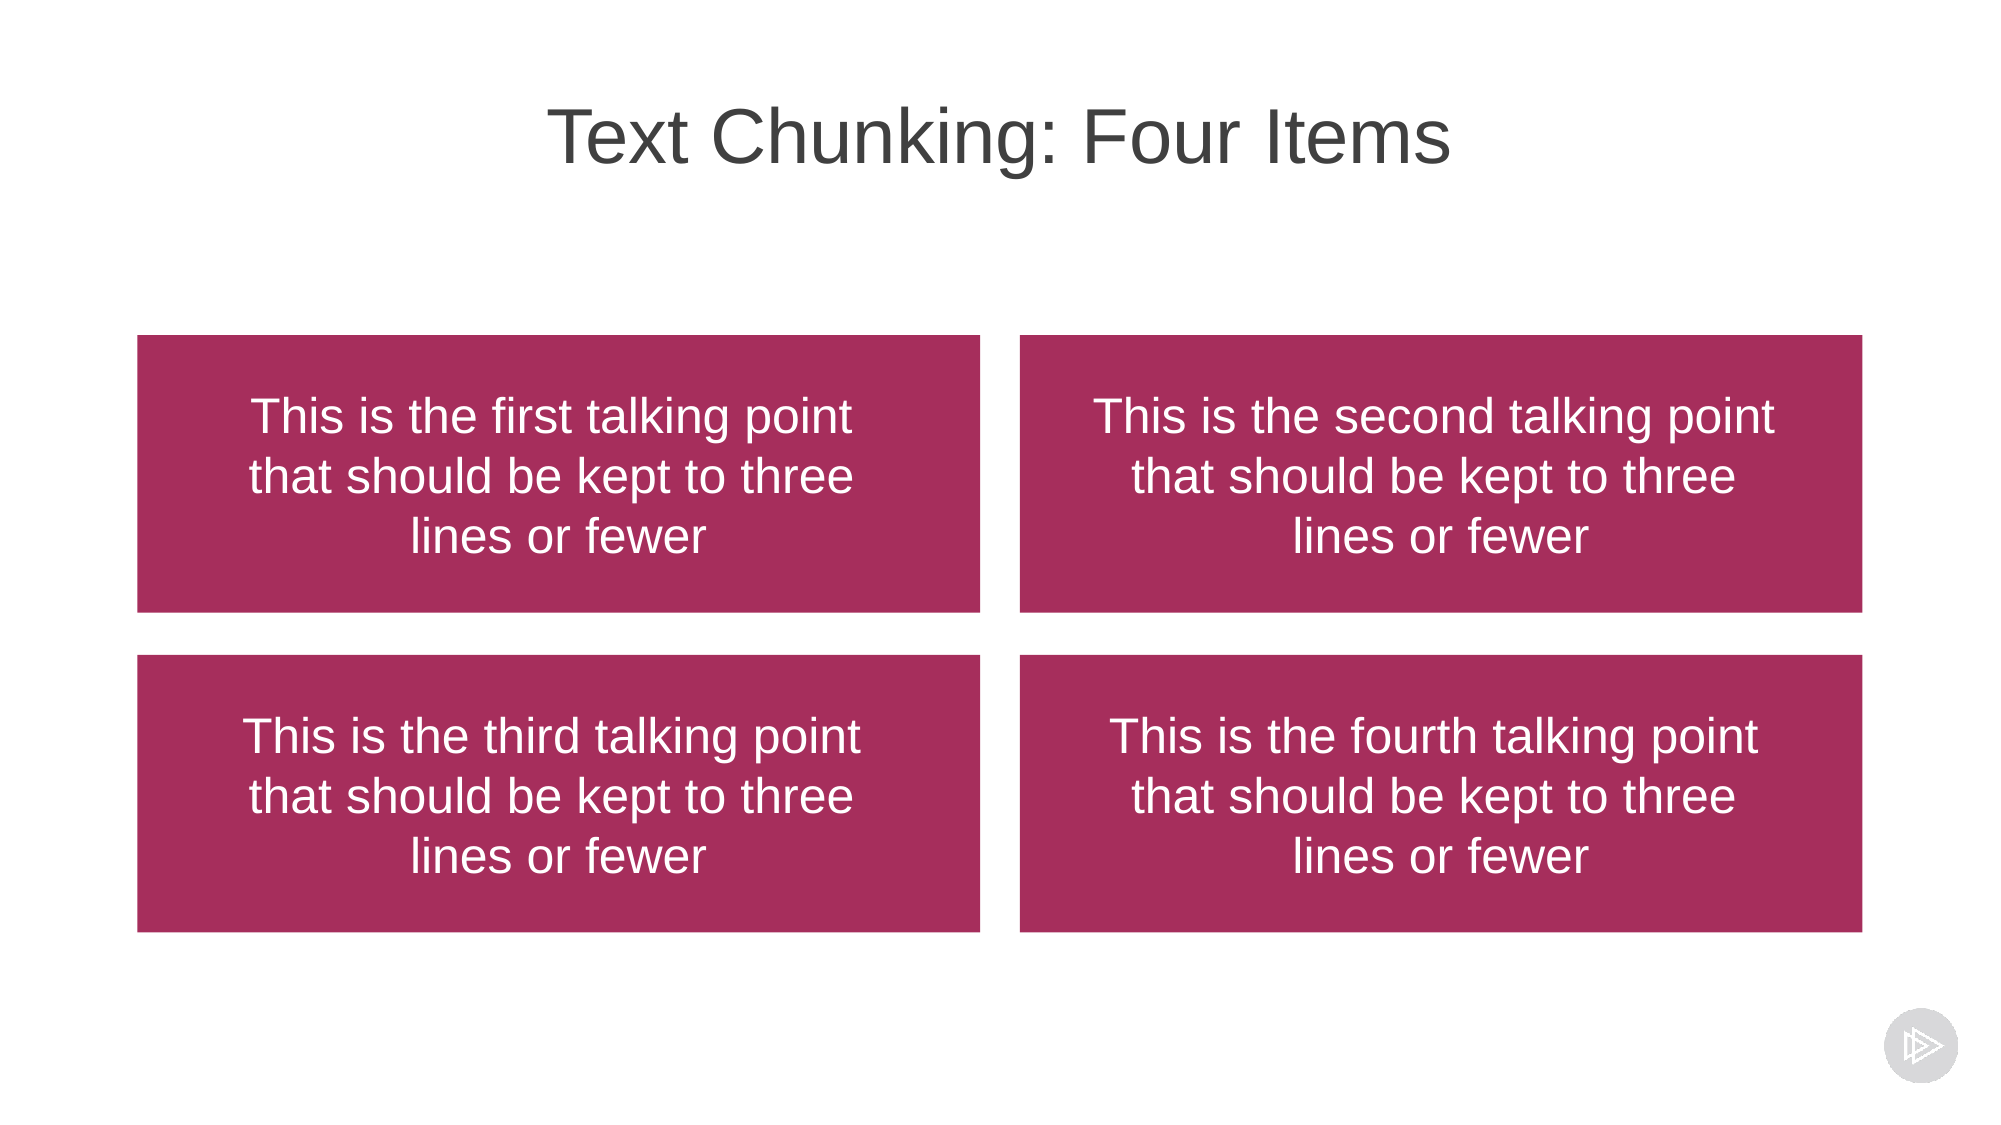

# Text Chunking: Four Items
This is the first talking point
that should be kept to three
lines or fewer
This is the second talking point
that should be kept to three
lines or fewer
This is the third talking point
that should be kept to three
lines or fewer
This is the fourth talking point
that should be kept to three
lines or fewer